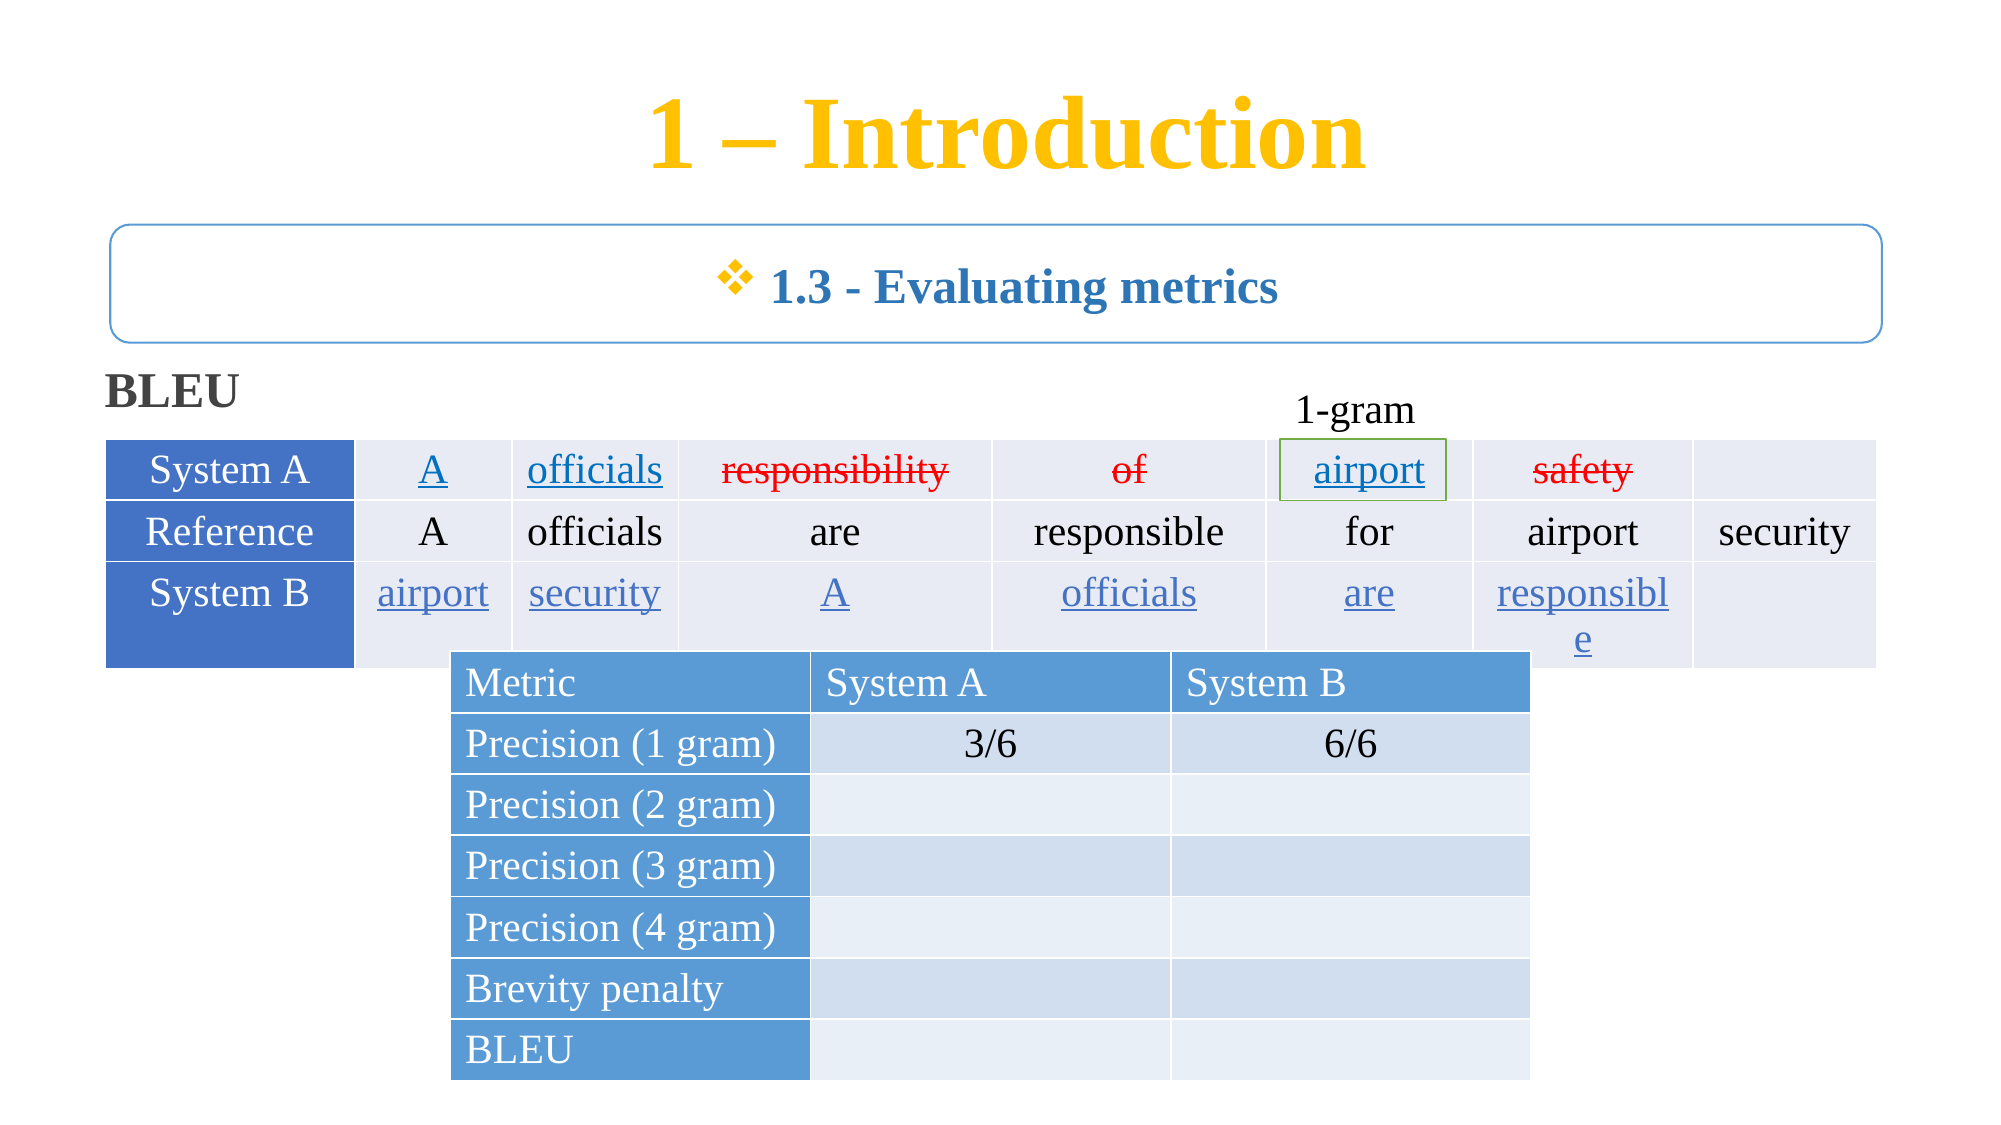

1 – Introduction
1.3 - Evaluating metrics
BLEU
1-gram

| System A | A | officials | responsibility | of | airport | safety |  |
| --- | --- | --- | --- | --- | --- | --- | --- |
| Reference | A | officials | are | responsible | for | airport | security |
| System B | airport | security | A | officials | are | responsible |  |
| Metric | System A | System B |
| --- | --- | --- |
| Precision (1 gram) | 3/6 | 6/6 |
| Precision (2 gram) |  |  |
| Precision (3 gram) |  |  |
| Precision (4 gram) |  |  |
| Brevity penalty |  |  |
| BLEU |  |  |
21